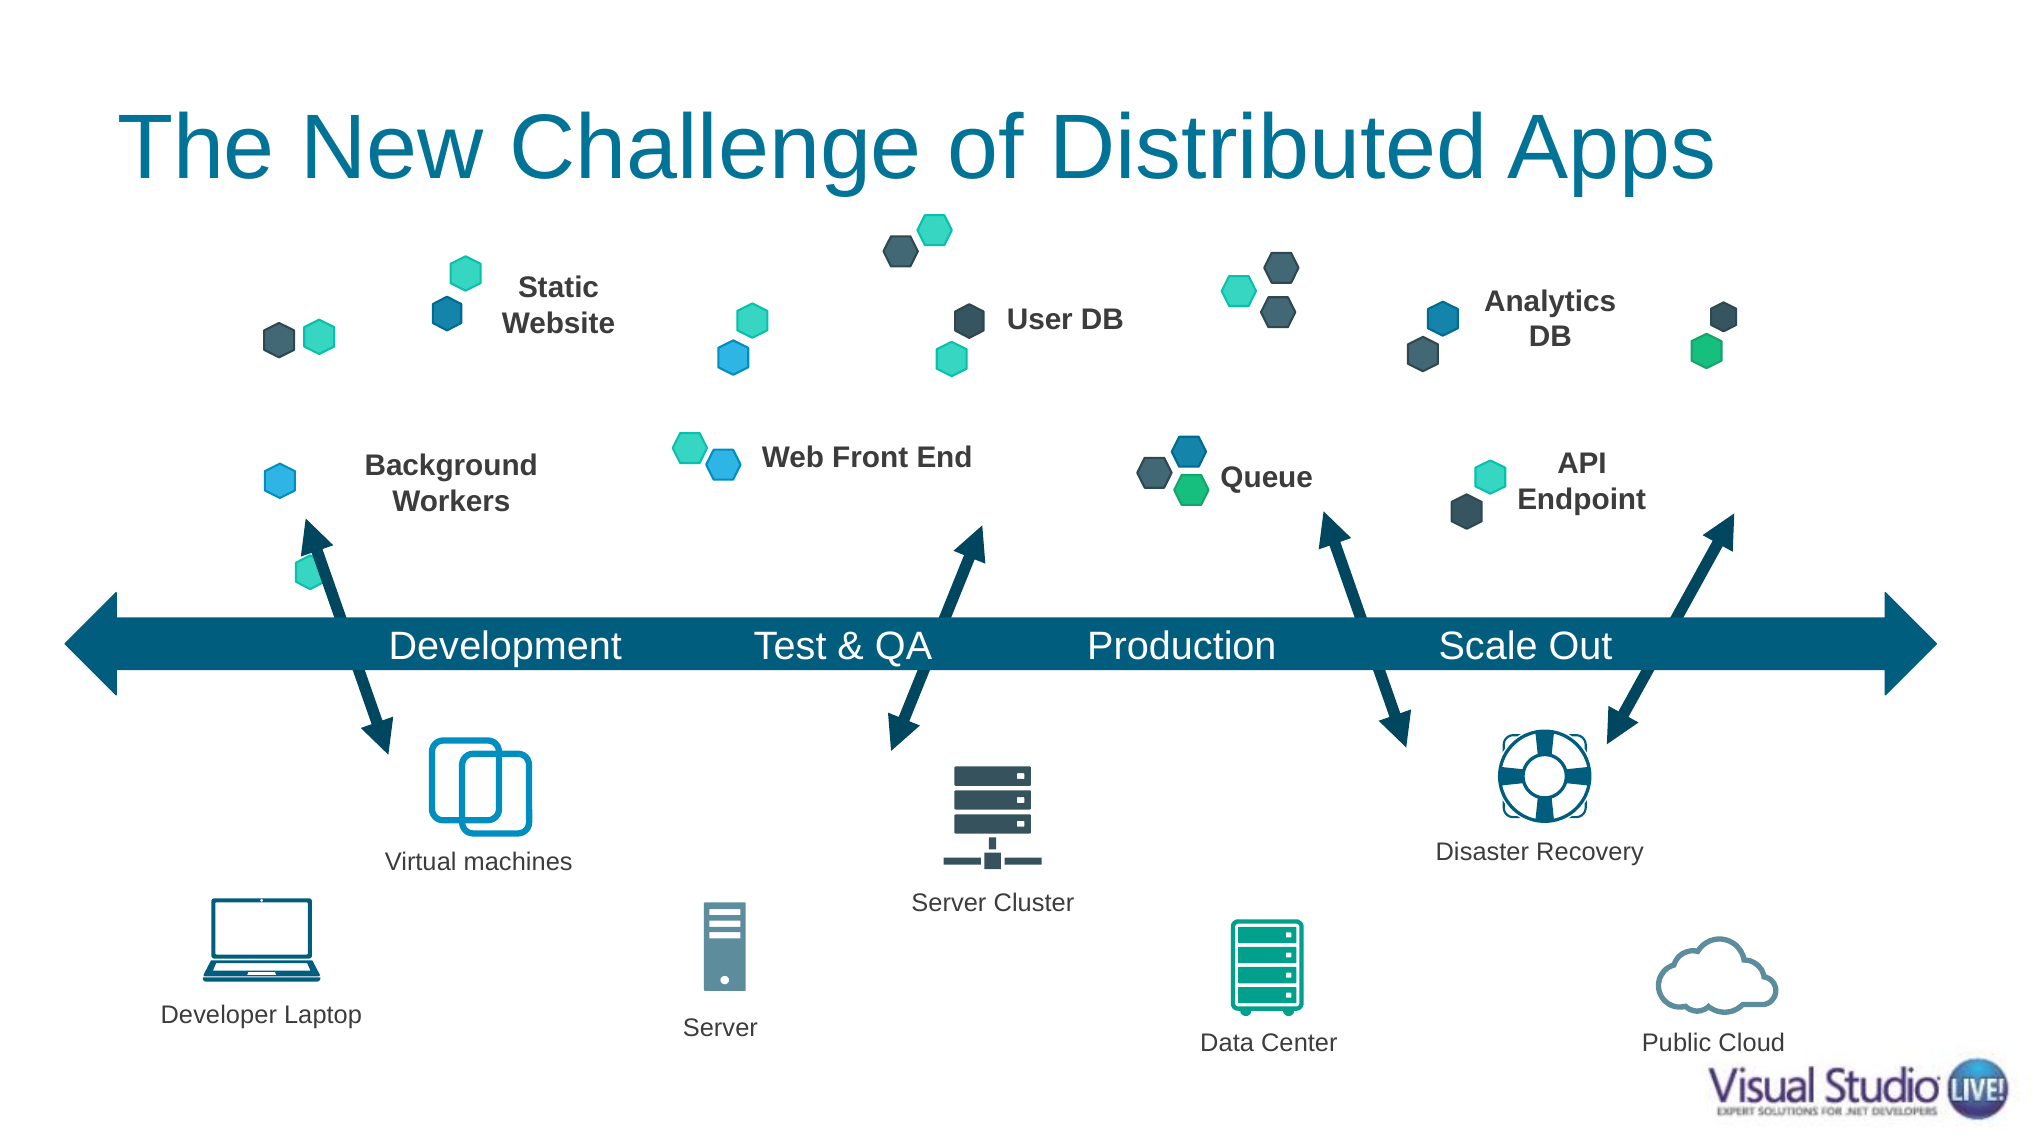

# The New Challenge of Distributed Apps

Static Website

Analytics DB

User DB

Web Front End
API Endpoint
Background Workers

Queue

Development 	      Test & QA    	         Production		Scale Out

Disaster Recovery
Virtual machines
Server Cluster

Developer Laptop
Server
Public Cloud
Data Center